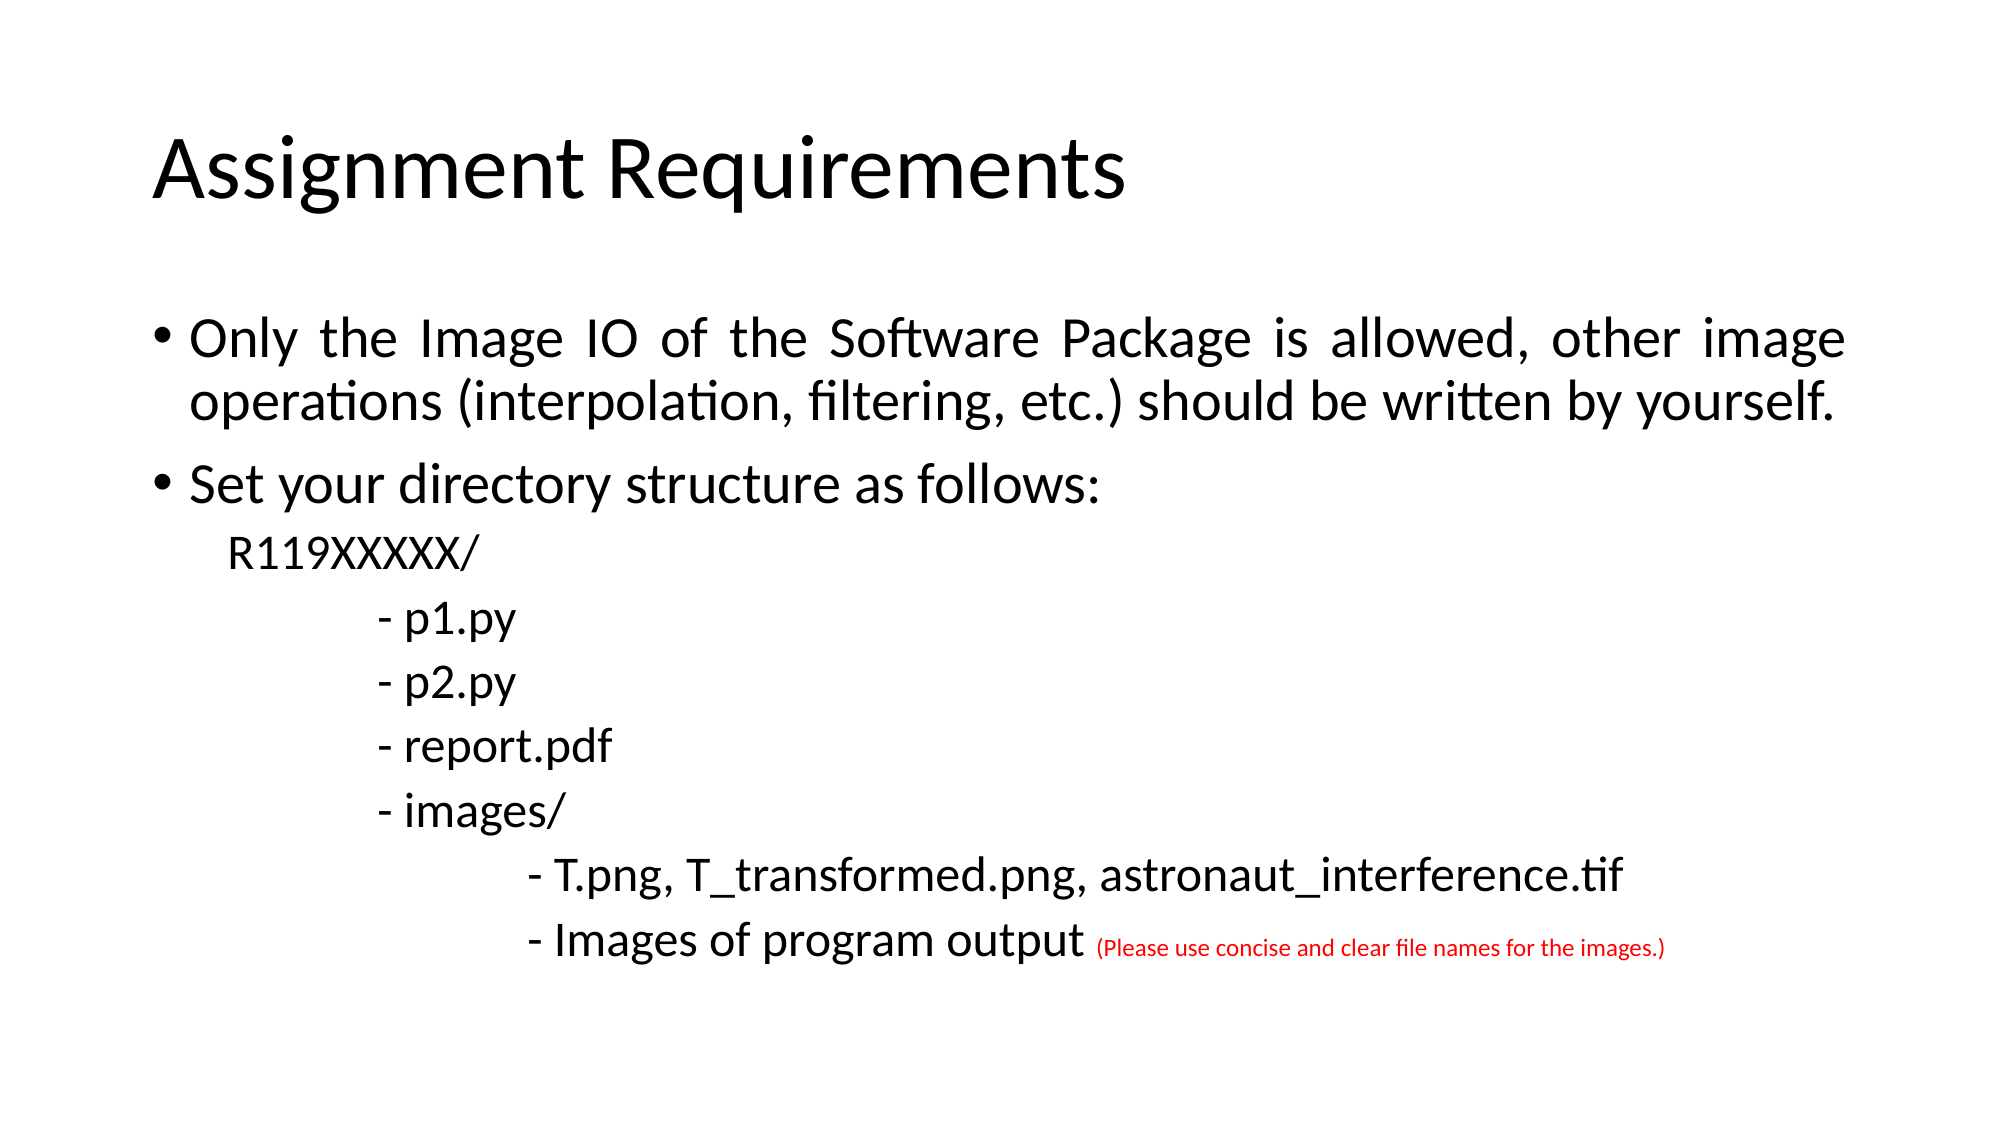

# Assignment Requirements
Only the Image IO of the Software Package is allowed, other image operations (interpolation, filtering, etc.) should be written by yourself.
Set your directory structure as follows:
R119XXXXX/
	- p1.py
	- p2.py
	- report.pdf
	- images/
		- T.png, T_transformed.png, astronaut_interference.tif
		- Images of program output (Please use concise and clear file names for the images.)